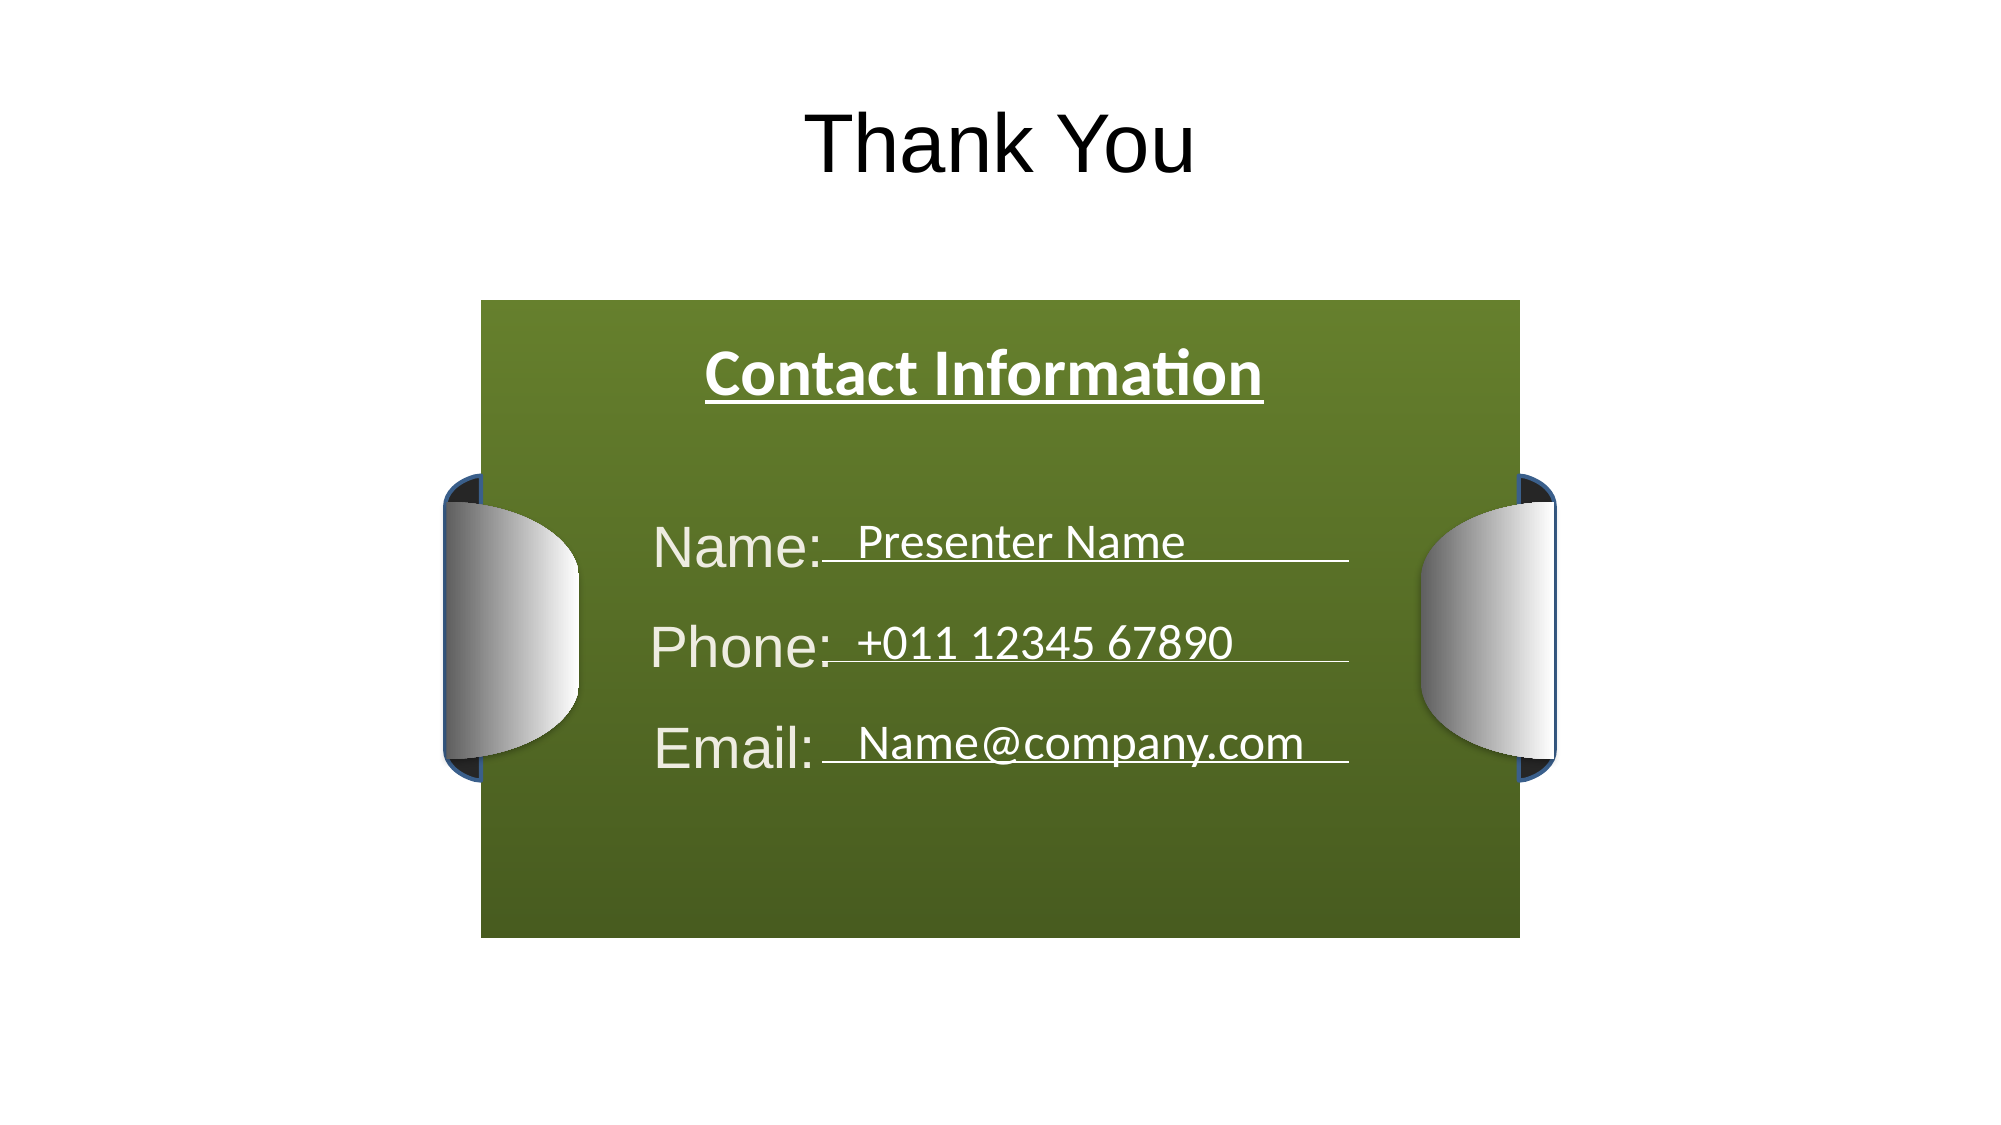

# Thank You

Contact Information
Name:
Presenter Name
Phone:
+011 12345 67890
Email:
Name@company.com